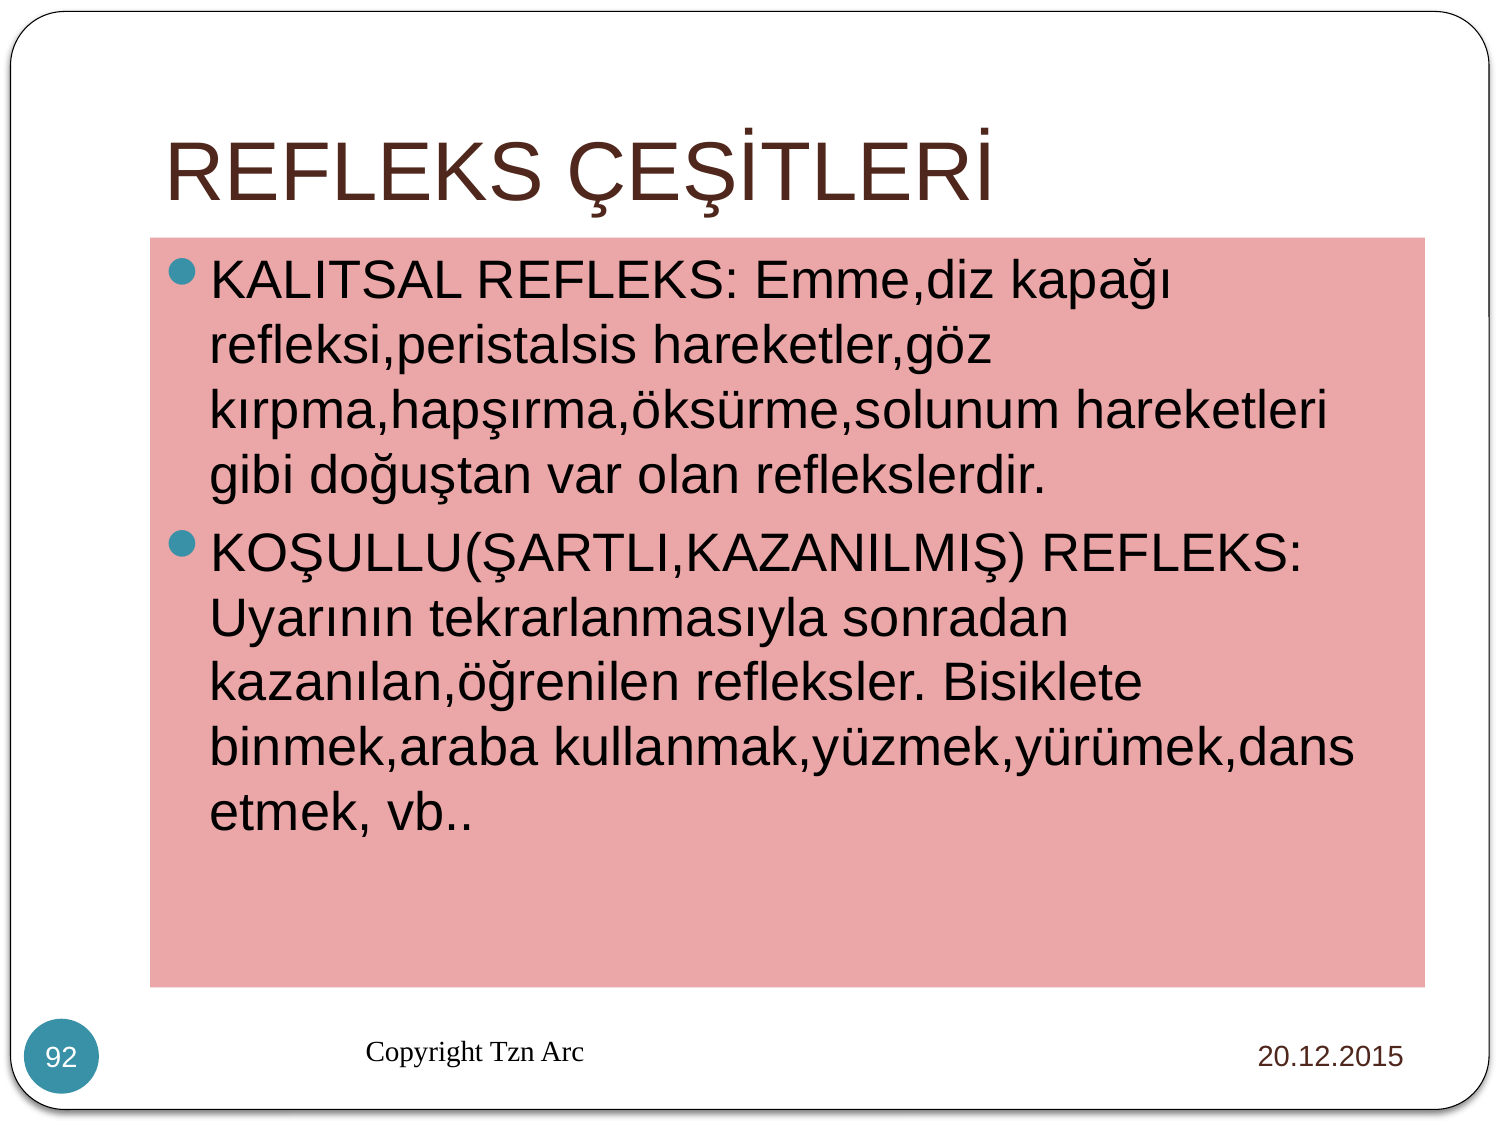

# REFLEKS ÇEŞİTLERİ
KALITSAL REFLEKS: Emme,diz kapağı refleksi,peristalsis hareketler,göz kırpma,hapşırma,öksürme,solunum hareketleri gibi doğuştan var olan reflekslerdir.
KOŞULLU(ŞARTLI,KAZANILMIŞ) REFLEKS: Uyarının tekrarlanmasıyla sonradan kazanılan,öğrenilen refleksler. Bisiklete binmek,araba kullanmak,yüzmek,yürümek,dans etmek, vb..
Copyright Tzn Arc
20.12.2015
92